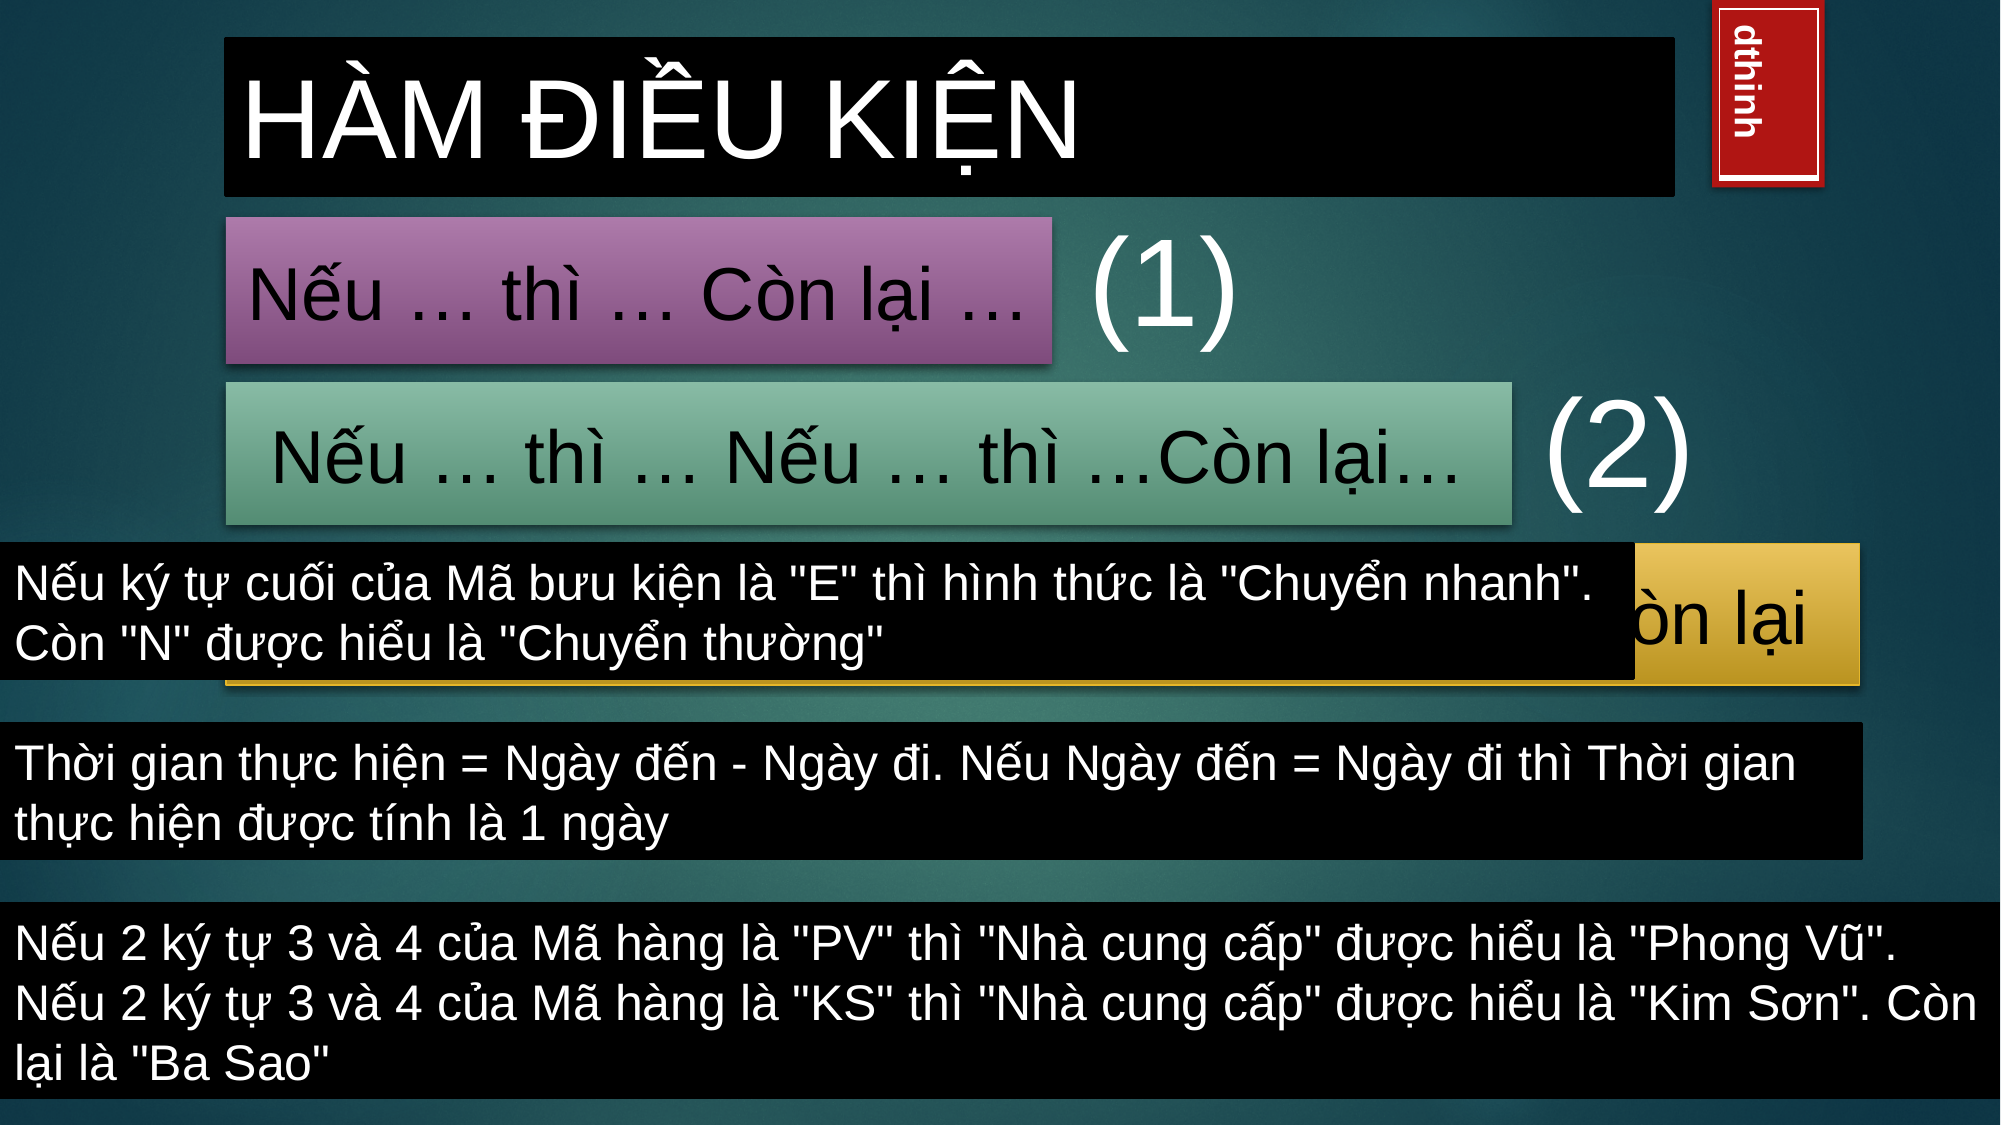

HÀM ĐIỀU KIỆN
(1)
Nếu … thì … Còn lại …
(2)
Nếu … thì … Nếu … thì …Còn lại…
Nếu ký tự cuối của Mã bưu kiện là "E" thì hình thức là "Chuyển nhanh". Còn "N" được hiểu là "Chuyển thường"
Nếu … thì … Nếu … thì …Nếu …thì …Còn lại
Thời gian thực hiện = Ngày đến - Ngày đi. Nếu Ngày đến = Ngày đi thì Thời gian thực hiện được tính là 1 ngày
Nếu 2 ký tự 3 và 4 của Mã hàng là "PV" thì "Nhà cung cấp" được hiểu là "Phong Vũ".
Nếu 2 ký tự 3 và 4 của Mã hàng là "KS" thì "Nhà cung cấp" được hiểu là "Kim Sơn". Còn lại là "Ba Sao"